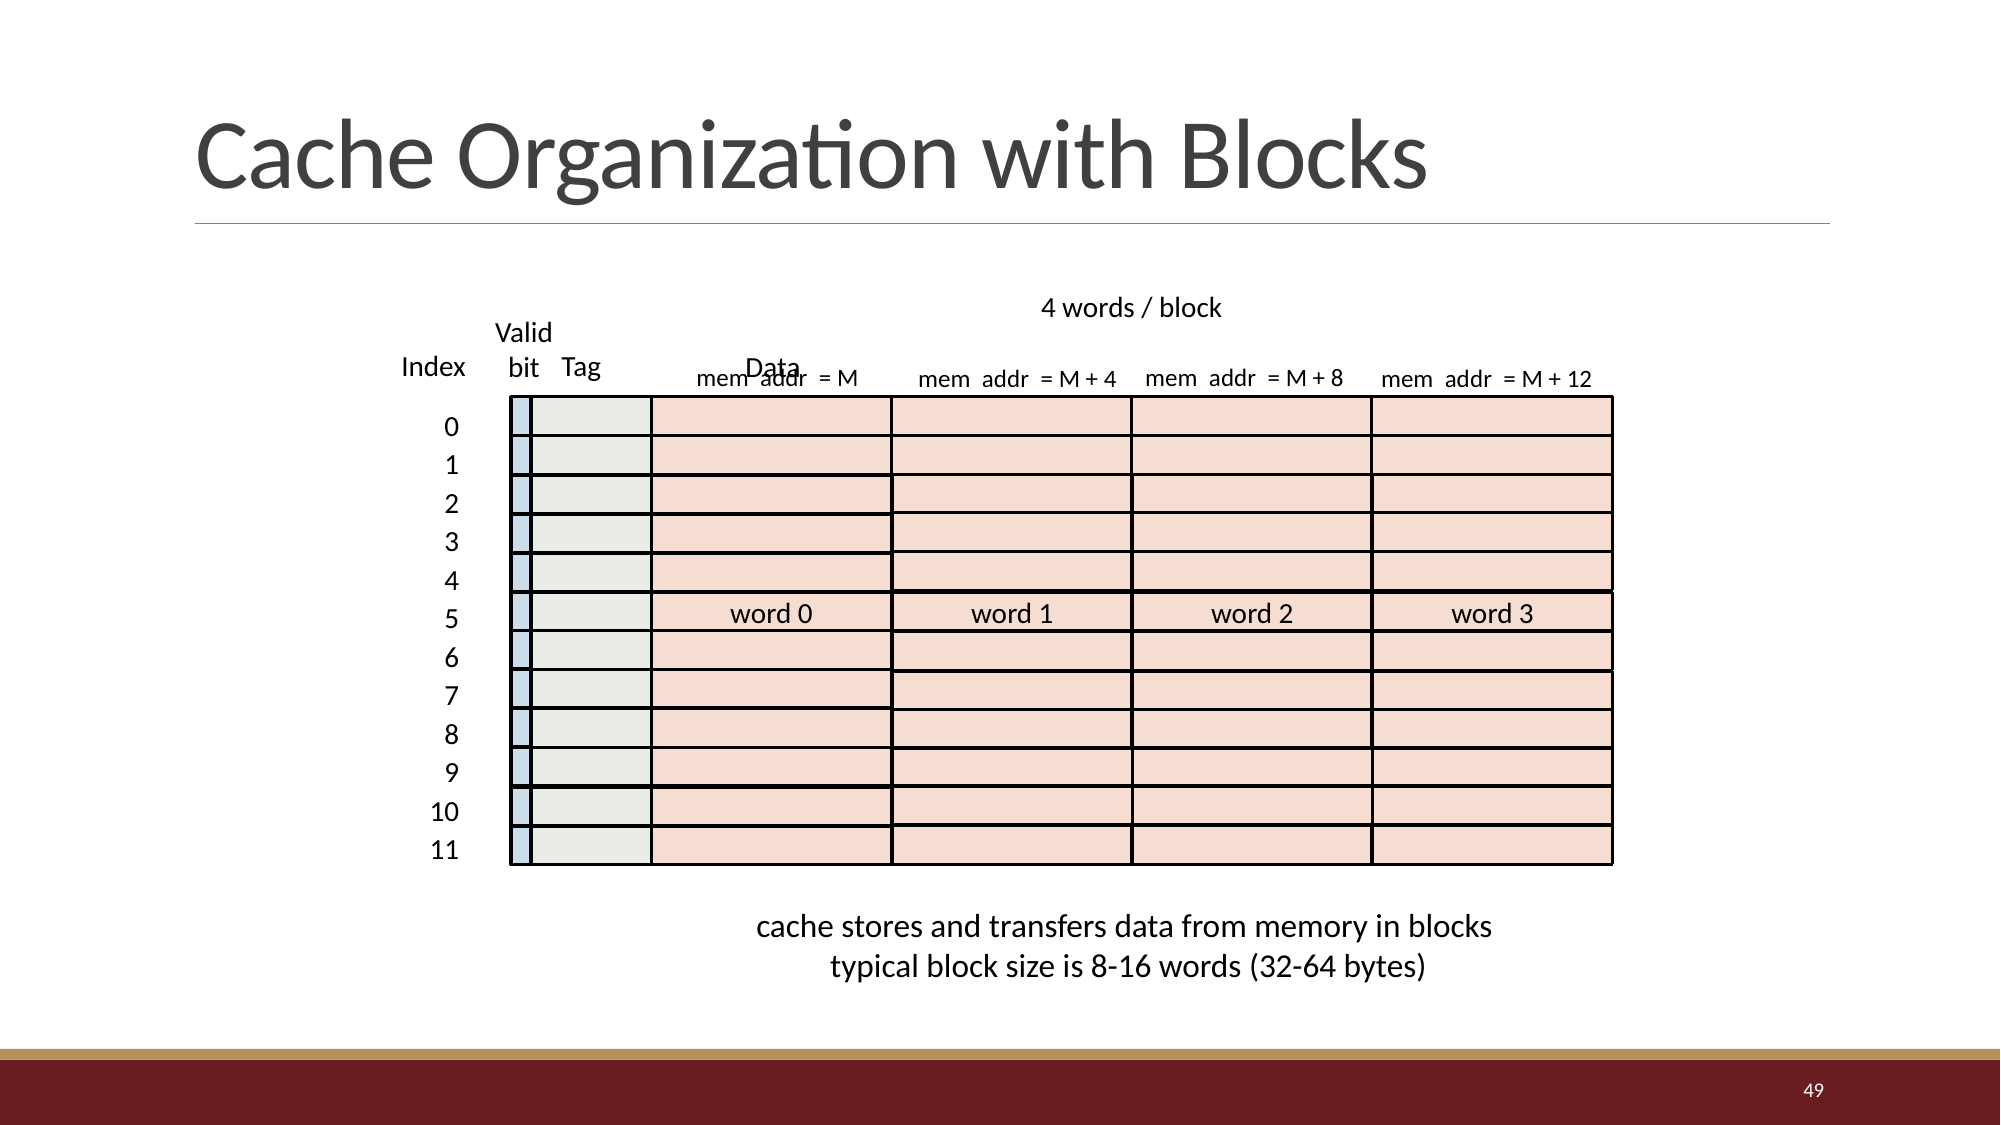

# Cache Organization with Blocks
4 words / block
Valid
bit
  Index
Tag
Data
mem  addr  = M + 8
mem  addr  = M
mem  addr  = M + 4
mem  addr  = M + 12

word 1
word 2
word 3

0
1
2
3
4
5
6
7
8
9
10
11

word 0

cache stores and transfers data from memory in blocks
typical block size is 8-16 words (32-64 bytes)
49